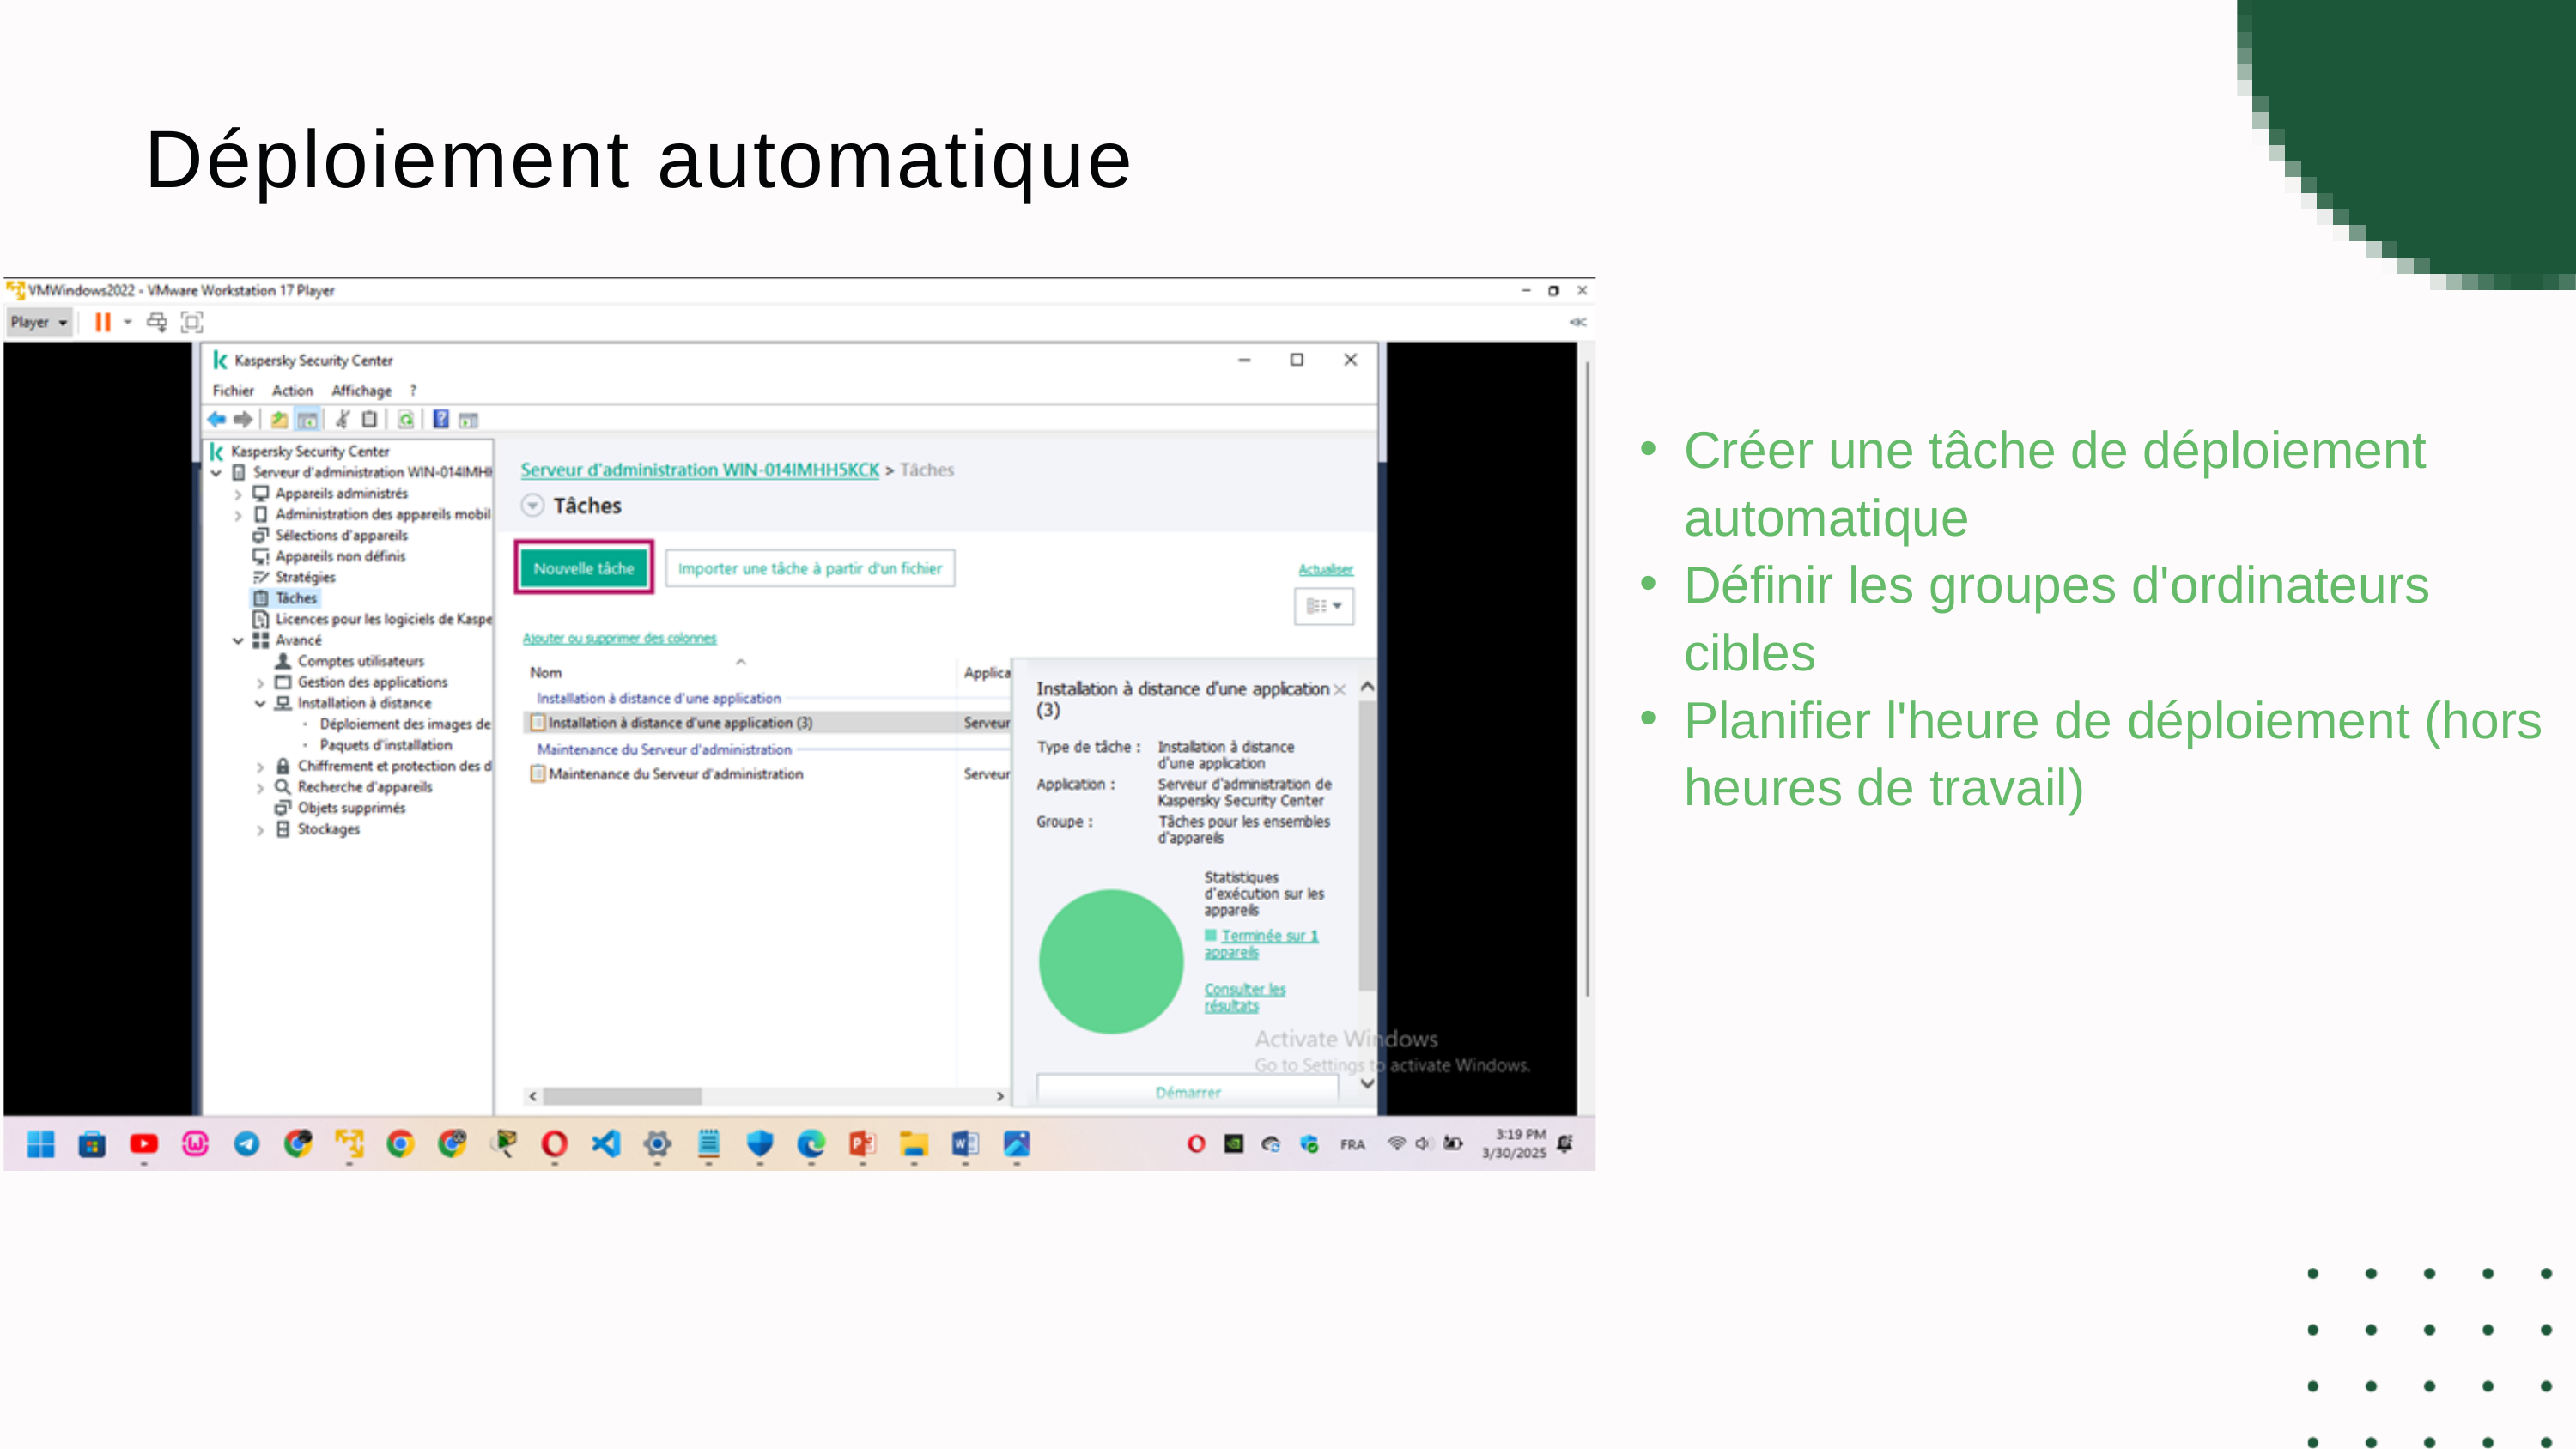

Déploiement automatique

Créer une tâche de déploiement automatique
Définir les groupes d'ordinateurs cibles
Planifier l'heure de déploiement (hors heures de travail)